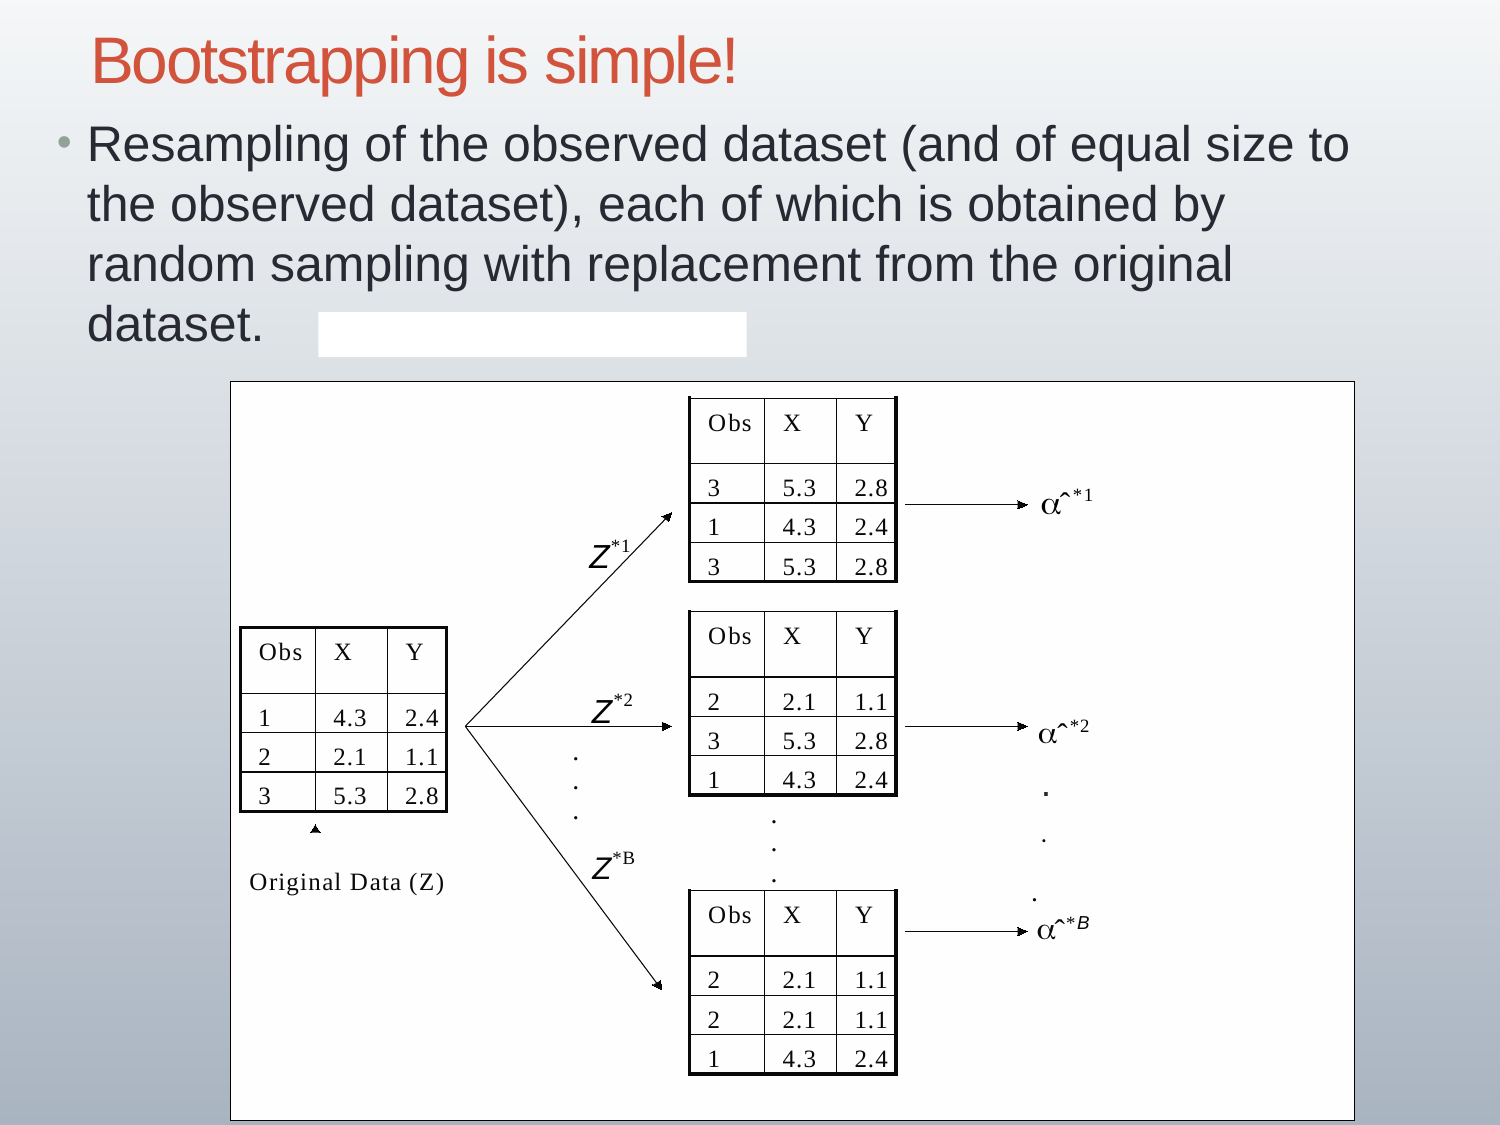

39
# Bootstrapping is simple!
Resampling of the observed dataset (and of equal size to the observed dataset), each of which is obtained by random sampling with replacement from the original dataset.

5.
R
e
s
am
p
g
Me

o
d
s

O
b
s

X

Y

lin

3

5
.
3

2
.
8

1

4
.
3

2
.
4

3

5
.
3

2
.
8

O
b
s

X

Y

O
b
s

X

Y

2

2
.
1

1
.
1

1

4
.
3

2
.
4

3

5
.
3

2
.
8

2

2
.
1

1
.
1

1

4
.
3

2
.
4

3

5
.
3

2
.
8

O
b
s

X

Y

2

2
.
1

1
.
1

2

2
.
1

1
.
1

1

4
.
3

2
.
4

α
*
1
ˆ

*
1
Z
*
2
Z
α
*
2
ˆ

.
.

.

.
.
.

.
*
B
Z

.
O
r
i
g
i
n
a
l

D
a
t
a

(
Z
)

.

α
ˆ
*
B

FI
G
U
R
E
5
.1
1
.
Ag
r
a
p
h
i
c
a
l
i
l
l
u
s
t
r
a
t
i
o
n
o
f
t
h
e
b
o
o
t
s
t
r
a
p
a
p
p
r
o
a
c
h
o
n
a
s
m
a
l
l
sa
m
p
l
e
c
o
n
t
a
i
n
i
n
g
n
=3
ob
s
e
r
v
at
i
on
s
.
E
ac
h
b
o
ot
s
t
r
ap
dat
a
s
e
t
c
on
t
ai
n
s
n
ob
s
e
r
-
va
t
i
o
n
s,
sa
m
p
l
e
d
w
i
t
h
r
ep
l
a
c
em
en
t
f
r
o
m
t
h
e
o
ri
gi
n
a
l
d
a
t
a
se
t.
E
a
c
h
b
o
o
ts
tr
a
p
d
a
ta
set
i
s
u
se
d
t
o
o
bt
a
i
n
a
n
est
i
m
a
t
e
o
f
α
.
b
o
o
t
s
t
r
a
p
e
s
t
im
a
t
e
s
u
s
in
g
t
h
e
f
o
r
m
u
la

2
B
B

1
1

?
?
r
?
r
SE
(ˆ
α
)=
α
ˆ
?
α
ˆ
.
(
5
.8
)
B

B
?
1
B
r
=1
?
r
=1
T
h
is
s
e
r
v
e
s
a
s
a
n
e
s
t
im
a
t
e
o
f
t
h
e
s
t
a
n
d
a
r
d
e
r
r
o
r
o
f
α
ˆ
e
s
t
im
a
t
e
d
f
r
o
m
t
h
e
o
r
ig
in
a
l
d
a
t
a
s
e
t
.
T
h
e
b
o
o
t
s
t
r
a
p
a
p
p
r
o
a
c
h
is
illu
s
t
r
a
t
e
d
in
t
h
e
c
e
n
t
e
r
p
a
n
e
l
o
f
F
ig
u
r
e
5
.1
0
,
w
h
ic
h
d
is
p
la
y
s
a
h
is
t
o
g
r
a
m
o
f
1
,0
0
0
b
o
o
t
s
t
r
a
p
e
s
t
im
a
t
e
s
o
f
α
,e
a
c
h
c
o
m
-
p
u
t
e
d
u
s
in
g
a
d
is
t
in
c
t
b
o
o
t
s
t
r
a
p
d
a
t
a
s
e
t
.
T
h
is
p
a
n
e
l
w
a
s
c
o
n
s
t
r
u
ct
ed
o
n
t
h
e
b
a
s
is
o
f
a
s
in
g
le
d
a
t
a
s
e
t
,
a
n
d
h
e
n
c
e
c
o
u
ld
b
e
c
r
e
a
t
e
d
u
s
in
g
r
e
a
l
da
t
a
.
N
o
t
e
t
h
a
t
t
h
e
h
is
t
o
g
r
a
m
lo
o
k
s
v
e
r
y
s
im
ila
r
t
o
t
h
e
le
f
t
-
h
a
n
d
p
a
n
e
l
w
h
ic
h
d
is
-
p
la
y
s
t
h
e
id
e
a
liz
e
d
h
is
t
o
g
r
a
m
o
f
t
h
e
e
s
t
im
a
t
e
s
o
f
α
o
b
t
a
in
e
d
b
y
g
e
n
e
r
a
t
in
g
1
,0
0
0
s
im
u
la
t
e
d
d
a
t
a
s
e
t
s
f
r
o
m
t
h
e
t
r
u
e
p
o
p
u
la
t
io
n
.
I
n
p
a
r
t
ic
u
la
r
t
h
eb
o
o
t
-
s
t
r
a
p
e
s
t
im
a
t
e
S
E
(
α
ˆ
)
f
r
o
m
(
5
.8
)
is
0
.
0
8
7
,
v
e
r
y
c
lo
s
e
t
o
t
h
e
e
s
t
im
a
t
e
o
f
0
.
083
o
b
t
a
in
e
d
u
s
in
g
1
,0
0
0
s
im
u
la
t
e
d
d
a
t
a
s
e
t
s
.
T
h
e
r
ig
h
t
-
h
a
n
d
p
a
n
e
l
d
is
p
la
y
s
t
h
e
in
f
o
r
m
a
t
io
n
in
t
h
e
c
e
n
t
e
r
a
n
d
le
f
t
p
a
n
e
ls
in
a
d
i
f
f
e
r
e
n
t
w
a
y
,
v
ia
b
o
x
p
lo
t
so
f
t
h
e
e
s
t
im
a
t
e
s
f
o
r
α
o
b
t
a
in
e
d
b
y
g
e
n
e
r
a
t
in
g
1
,0
0
0
s
im
u
la
t
e
d
d
a
t
a
s
e
t
s
f
r
o
m
t
h
e
t
r
u
e
p
o
p
u
la
t
io
n
a
n
d
u
s
in
g
t
h
e
b
o
o
t
s
t
r
a
p
a
p
p
r
o
a
c
h
.
A
g
a
in
,
t
h
e
b
o
x
p
lo
t
s